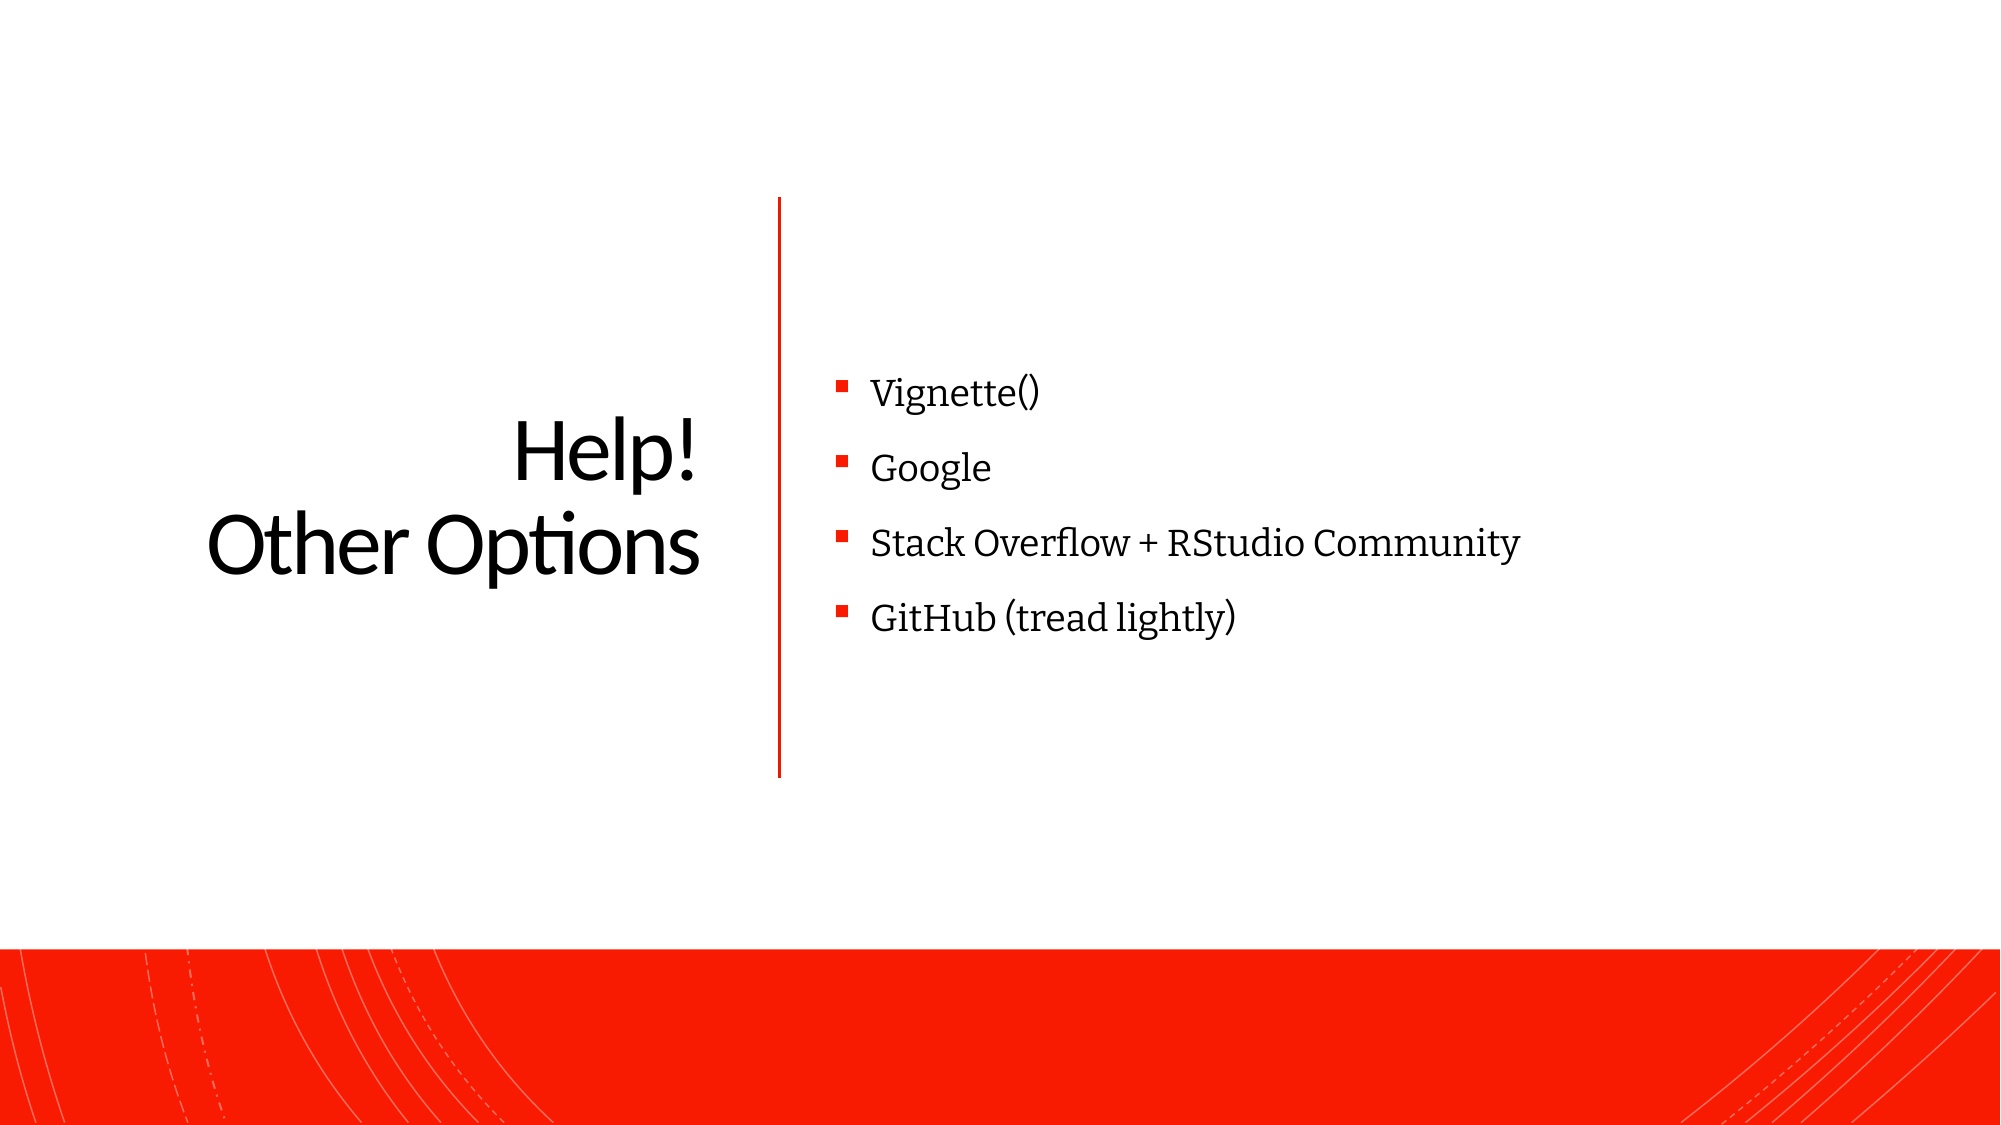

69
# Help! Other Options
Vignette()
Google
Stack Overflow + RStudio Community
GitHub (tread lightly)